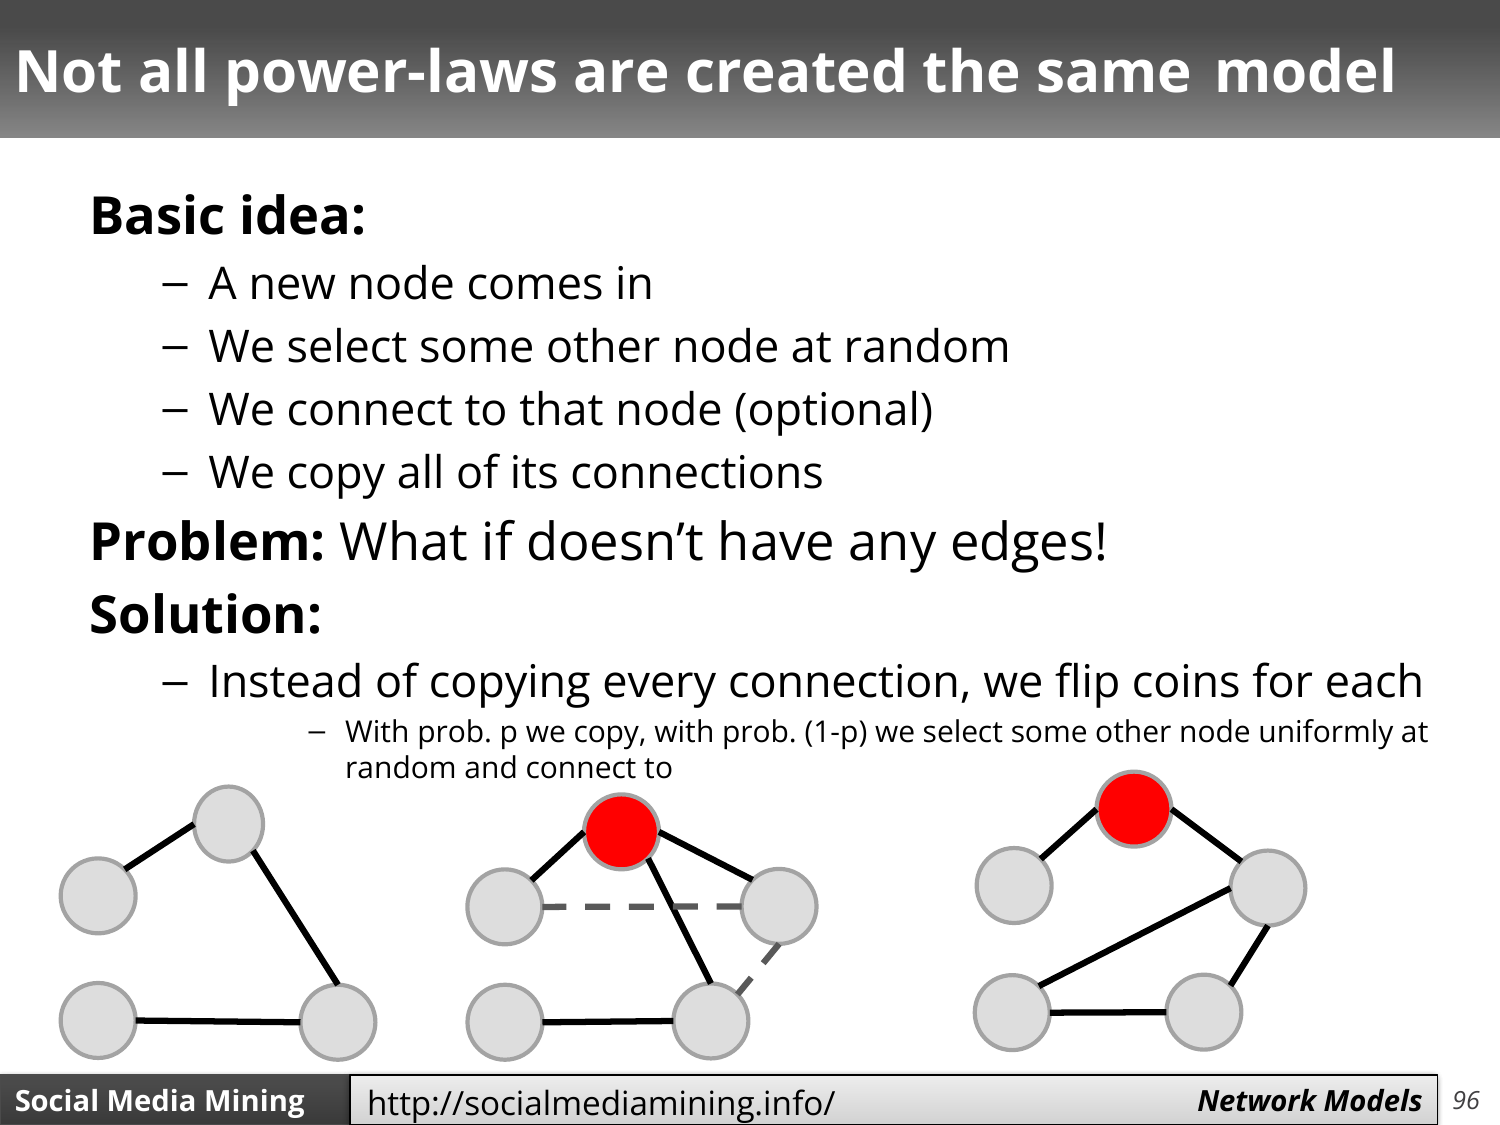

# Not all power-laws are created the same	model
Basic idea:
A new node comes in
We select some other node at random
We connect to that node (optional)
We copy all of its connections
Problem: What if doesn’t have any edges!
Solution:
Instead of copying every connection, we flip coins for each
With prob. p we copy, with prob. (1-p) we select some other node uniformly at random and connect to